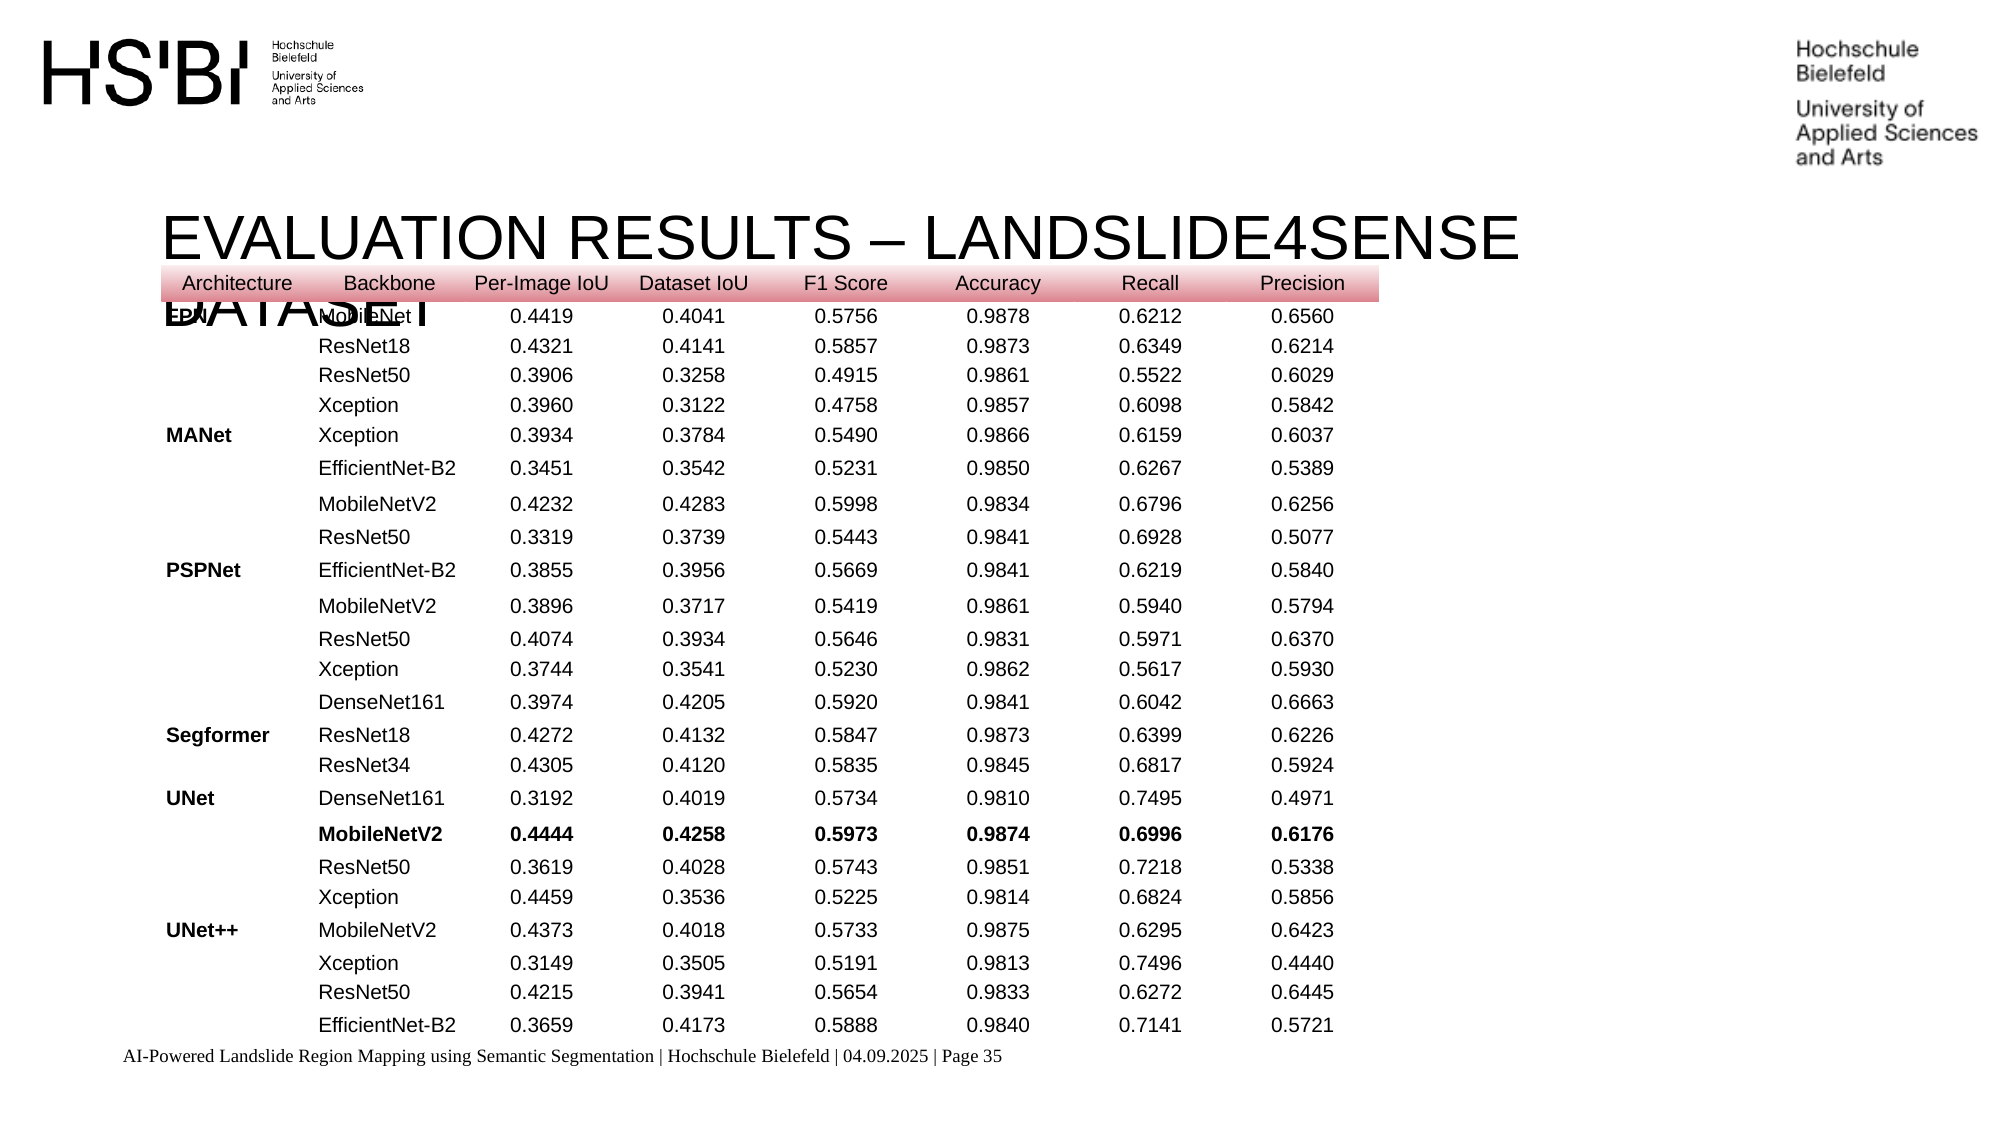

Evaluation Results – landslide4sense dataset
| Architecture | Backbone | Per-Image IoU | Dataset IoU | F1 Score | Accuracy | Recall | Precision |
| --- | --- | --- | --- | --- | --- | --- | --- |
| FPN | MobileNet | 0.4419 | 0.4041 | 0.5756 | 0.9878 | 0.6212 | 0.6560 |
|  | ResNet18 | 0.4321 | 0.4141 | 0.5857 | 0.9873 | 0.6349 | 0.6214 |
|  | ResNet50 | 0.3906 | 0.3258 | 0.4915 | 0.9861 | 0.5522 | 0.6029 |
|  | Xception | 0.3960 | 0.3122 | 0.4758 | 0.9857 | 0.6098 | 0.5842 |
| MANet | Xception | 0.3934 | 0.3784 | 0.5490 | 0.9866 | 0.6159 | 0.6037 |
|  | EfficientNet-B2 | 0.3451 | 0.3542 | 0.5231 | 0.9850 | 0.6267 | 0.5389 |
|  | MobileNetV2 | 0.4232 | 0.4283 | 0.5998 | 0.9834 | 0.6796 | 0.6256 |
|  | ResNet50 | 0.3319 | 0.3739 | 0.5443 | 0.9841 | 0.6928 | 0.5077 |
| PSPNet | EfficientNet-B2 | 0.3855 | 0.3956 | 0.5669 | 0.9841 | 0.6219 | 0.5840 |
|  | MobileNetV2 | 0.3896 | 0.3717 | 0.5419 | 0.9861 | 0.5940 | 0.5794 |
|  | ResNet50 | 0.4074 | 0.3934 | 0.5646 | 0.9831 | 0.5971 | 0.6370 |
|  | Xception | 0.3744 | 0.3541 | 0.5230 | 0.9862 | 0.5617 | 0.5930 |
|  | DenseNet161 | 0.3974 | 0.4205 | 0.5920 | 0.9841 | 0.6042 | 0.6663 |
| Segformer | ResNet18 | 0.4272 | 0.4132 | 0.5847 | 0.9873 | 0.6399 | 0.6226 |
|  | ResNet34 | 0.4305 | 0.4120 | 0.5835 | 0.9845 | 0.6817 | 0.5924 |
| UNet | DenseNet161 | 0.3192 | 0.4019 | 0.5734 | 0.9810 | 0.7495 | 0.4971 |
|  | MobileNetV2 | 0.4444 | 0.4258 | 0.5973 | 0.9874 | 0.6996 | 0.6176 |
|  | ResNet50 | 0.3619 | 0.4028 | 0.5743 | 0.9851 | 0.7218 | 0.5338 |
|  | Xception | 0.4459 | 0.3536 | 0.5225 | 0.9814 | 0.6824 | 0.5856 |
| UNet++ | MobileNetV2 | 0.4373 | 0.4018 | 0.5733 | 0.9875 | 0.6295 | 0.6423 |
|  | Xception | 0.3149 | 0.3505 | 0.5191 | 0.9813 | 0.7496 | 0.4440 |
|  | ResNet50 | 0.4215 | 0.3941 | 0.5654 | 0.9833 | 0.6272 | 0.6445 |
|  | EfficientNet-B2 | 0.3659 | 0.4173 | 0.5888 | 0.9840 | 0.7141 | 0.5721 |
AI-Powered Landslide Region Mapping using Semantic Segmentation | Hochschule Bielefeld | 04.09.2025 | Page 35